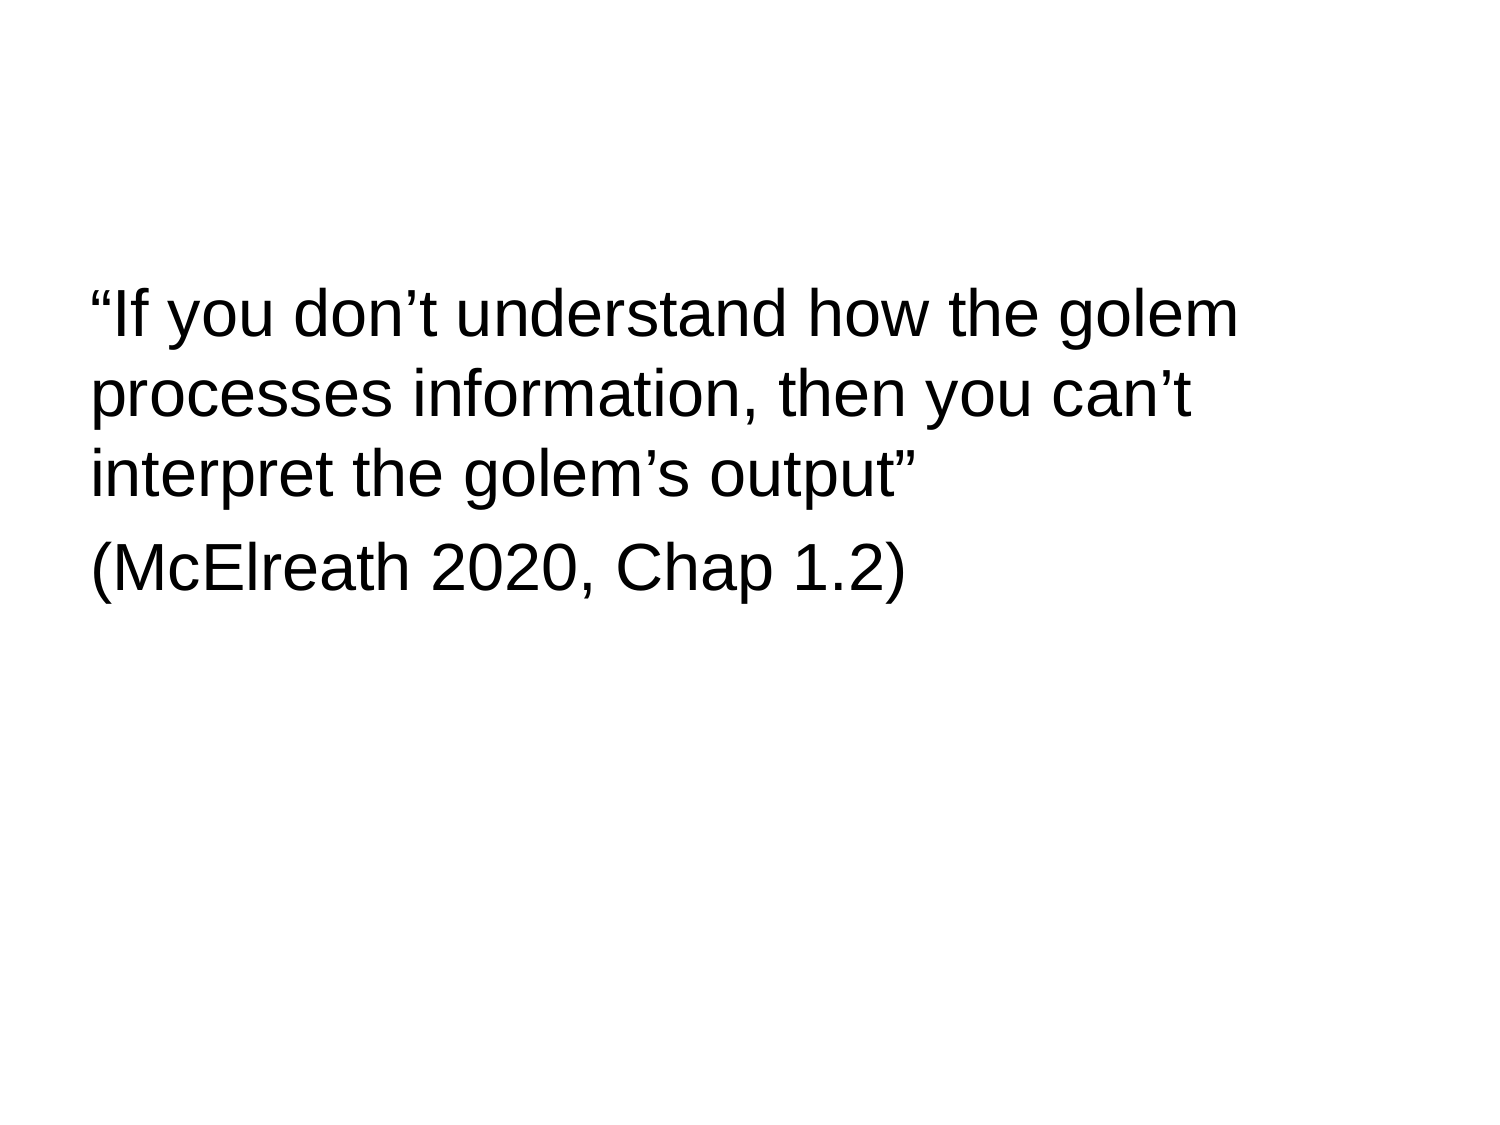

#
“If you don’t understand how the golem processes information, then you can’t interpret the golem’s output”
(McElreath 2020, Chap 1.2)
Advanced Stats
Introduction
21